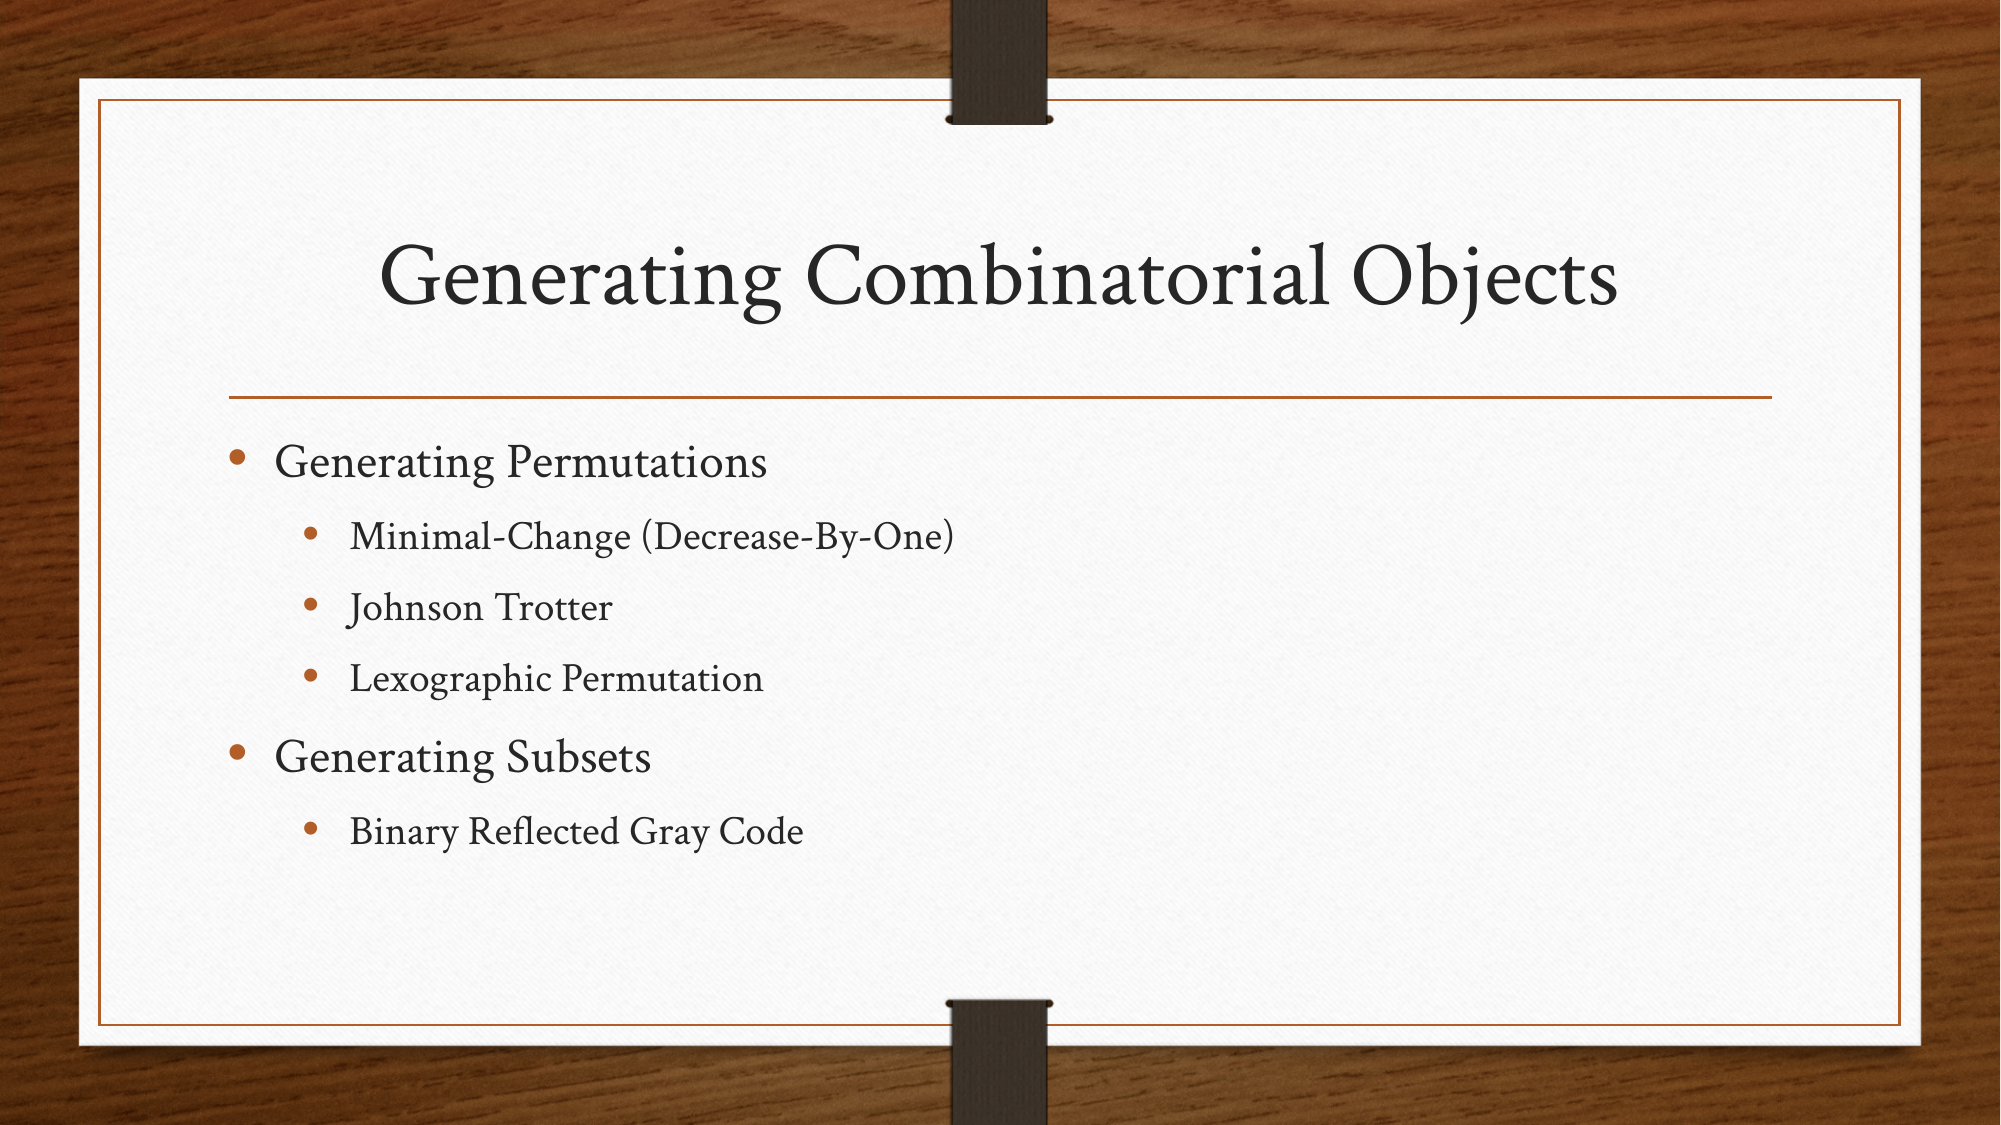

# Generating Combinatorial Objects
Generating Permutations
Minimal-Change (Decrease-By-One)
Johnson Trotter
Lexographic Permutation
Generating Subsets
Binary Reflected Gray Code